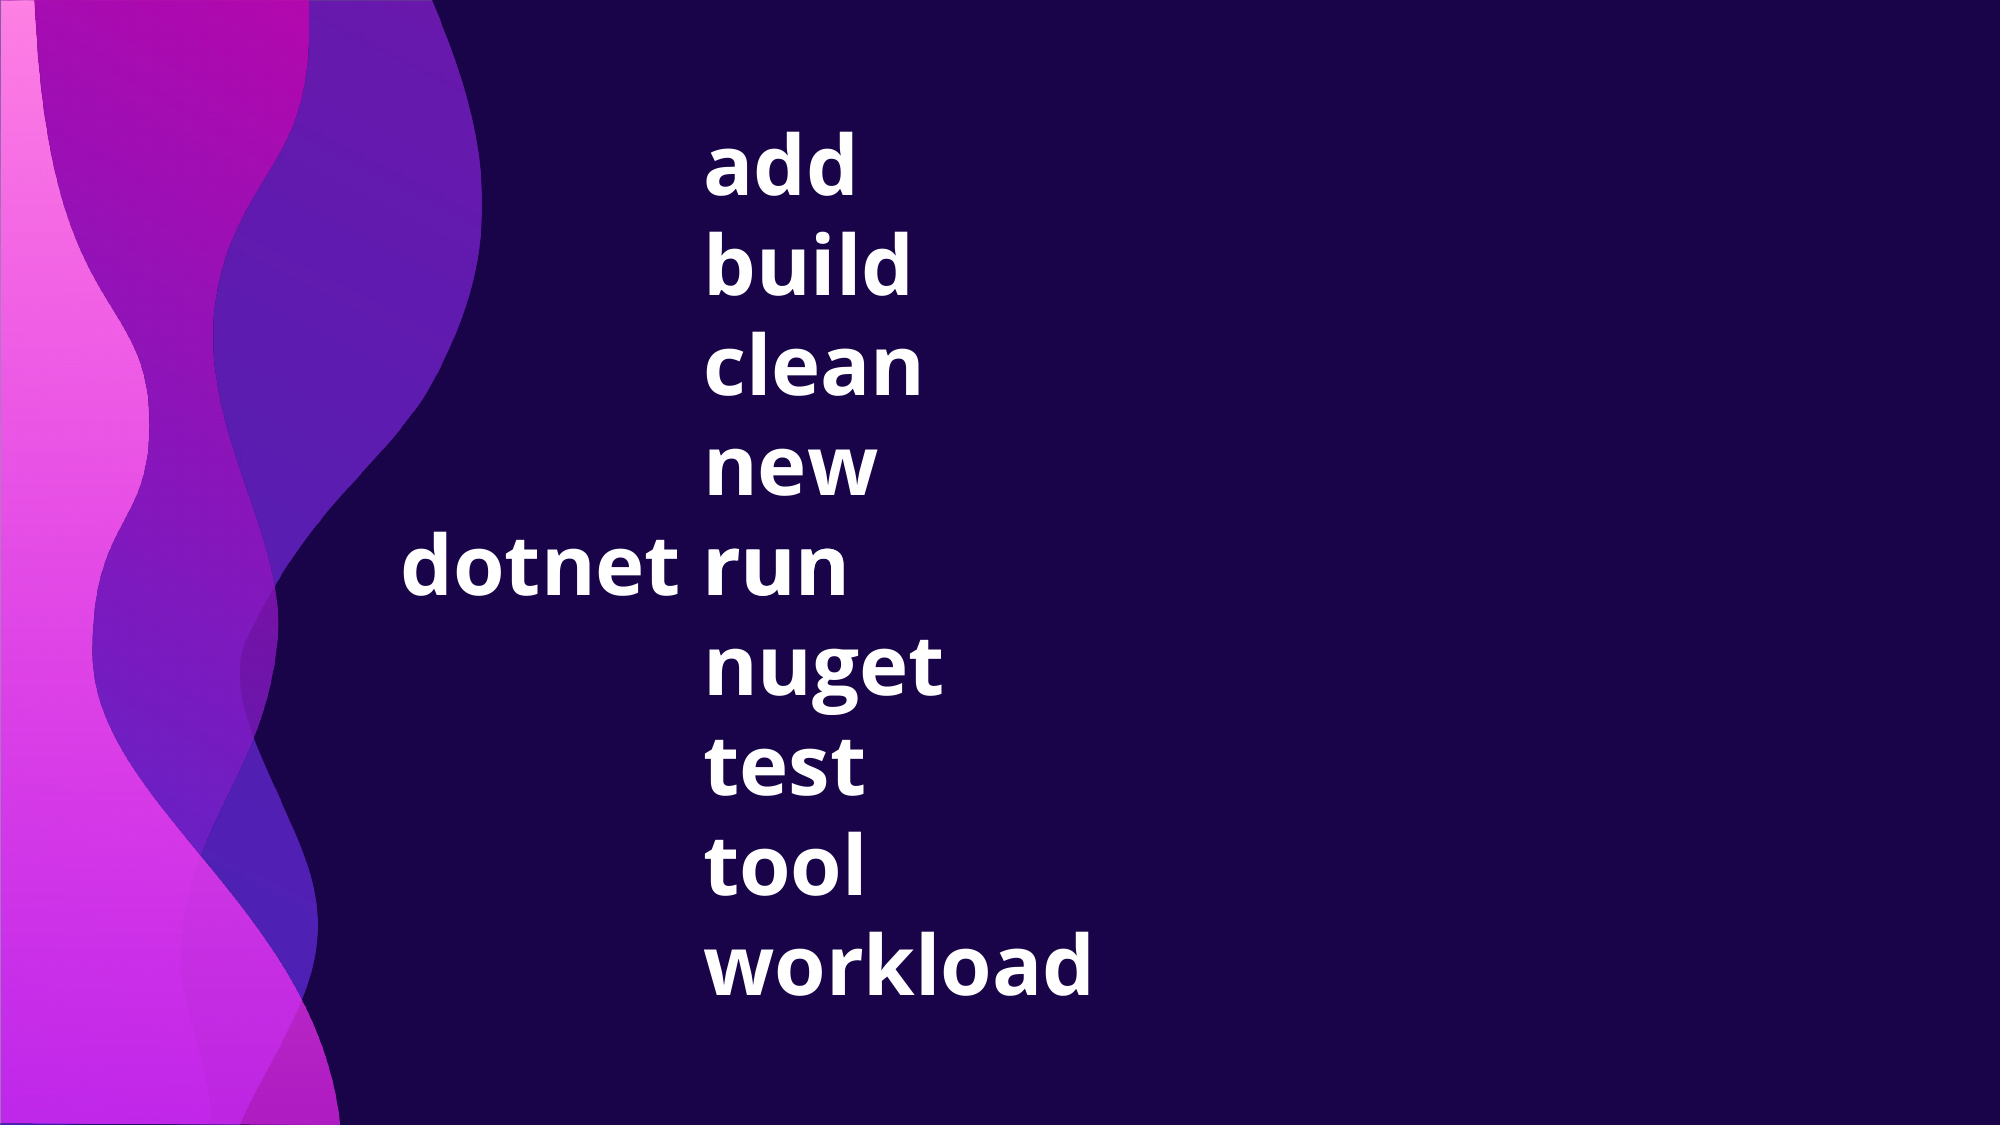

add
build
clean
new
run
nuget
test
tool
workload
# dotnet run